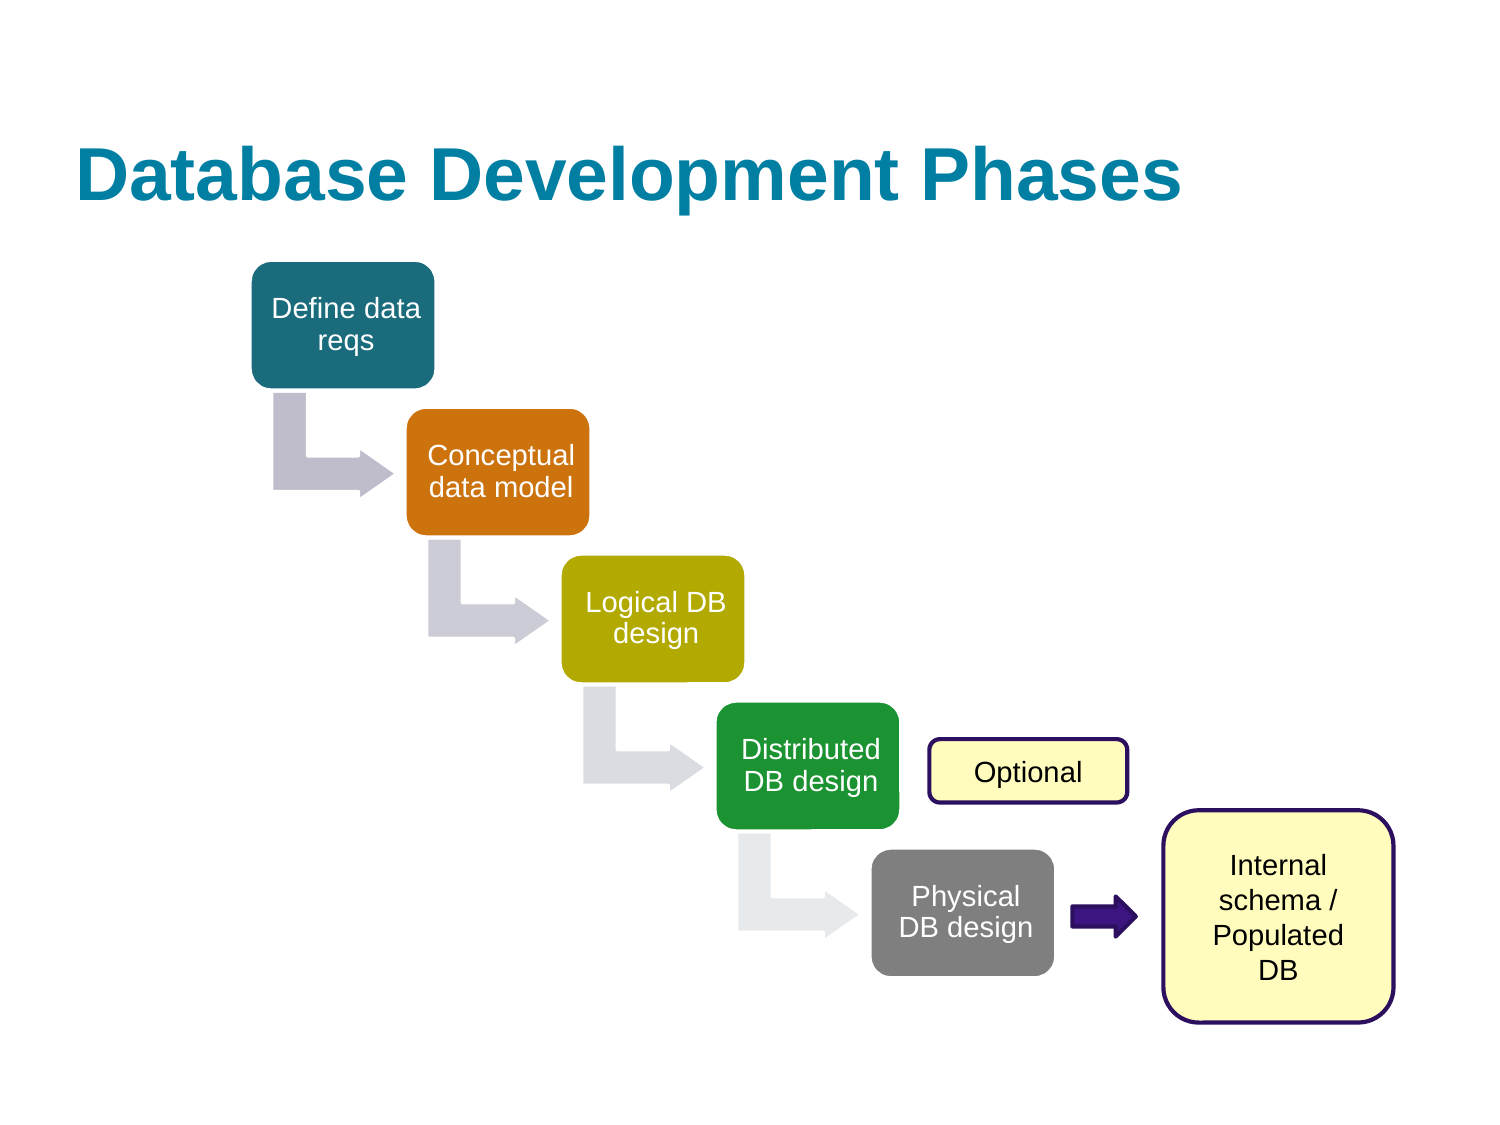

# Database Development Phases
Define data reqs
Conceptual data model
Logical DB design
Distributed DB design
Physical DB design
Optional
Internal schema / Populated DB